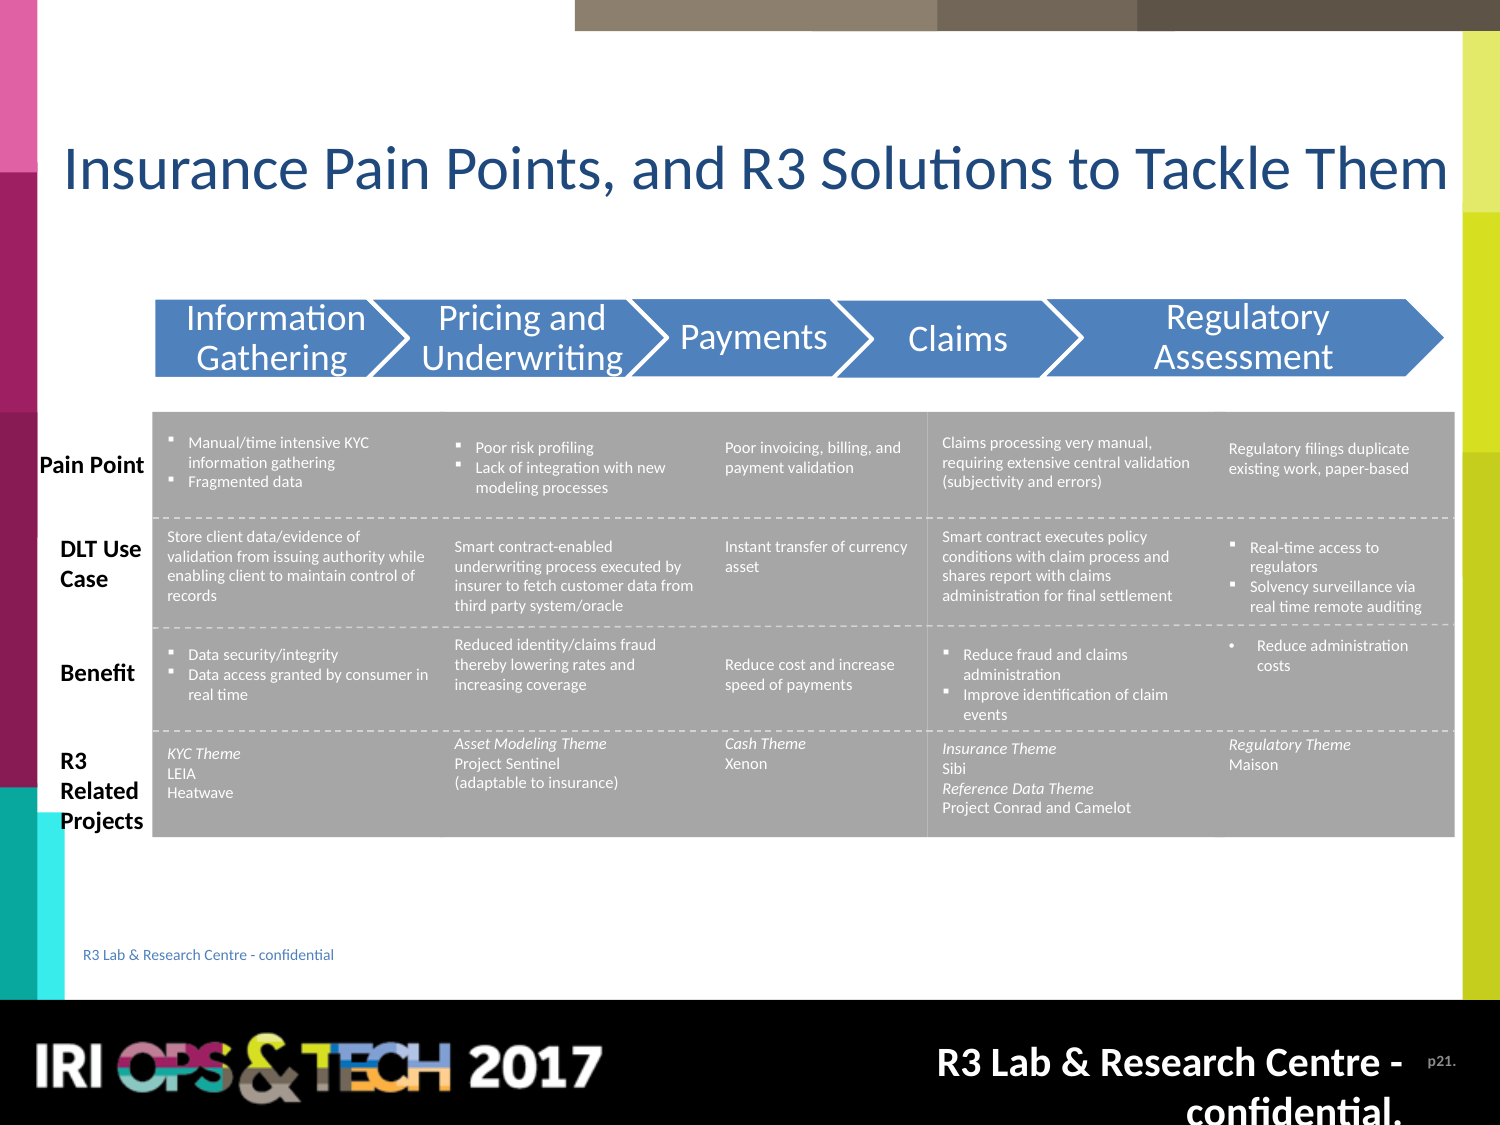

Information Gathering
Pricing and Underwriting
Payments
Claims
Regulatory Assessment
# Insurance Pain Points, and R3 Solutions to Tackle Them
Manual/time intensive KYC information gathering
Fragmented data

Store client data/evidence of validation from issuing authority while enabling client to maintain control of records

Data security/integrity
Data access granted by consumer in real time

KYC Theme
LEIA
Heatwave

Poor risk profiling
Lack of integration with new modeling processes

Smart contract-enabled underwriting process executed by insurer to fetch customer data from third party system/oracle

Reduced identity/claims fraud thereby lowering rates and increasing coverage

Asset Modeling Theme
Project Sentinel
(adaptable to insurance)

Poor invoicing, billing, and payment validation

Instant transfer of currency asset

Reduce cost and increase  speed of payments

Cash Theme
Xenon

Claims processing very manual, requiring extensive central validation (subjectivity and errors)

Smart contract executes policy conditions with claim process and shares report with claims administration for final settlement

Reduce fraud and claims administration
Improve identification of claim events

Insurance Theme
Sibi
Reference Data Theme
Project Conrad and Camelot
Regulatory filings duplicate existing work, paper-based

Real-time access to regulators
Solvency surveillance via real time remote auditing

Reduce administration costs

Regulatory Theme
Maison

Pain Point
DLT Use Case
Benefit
R3 Related Projects
R3 Lab & Research Centre - confidential
R3 Lab & Research Centre - confidential.
p21.